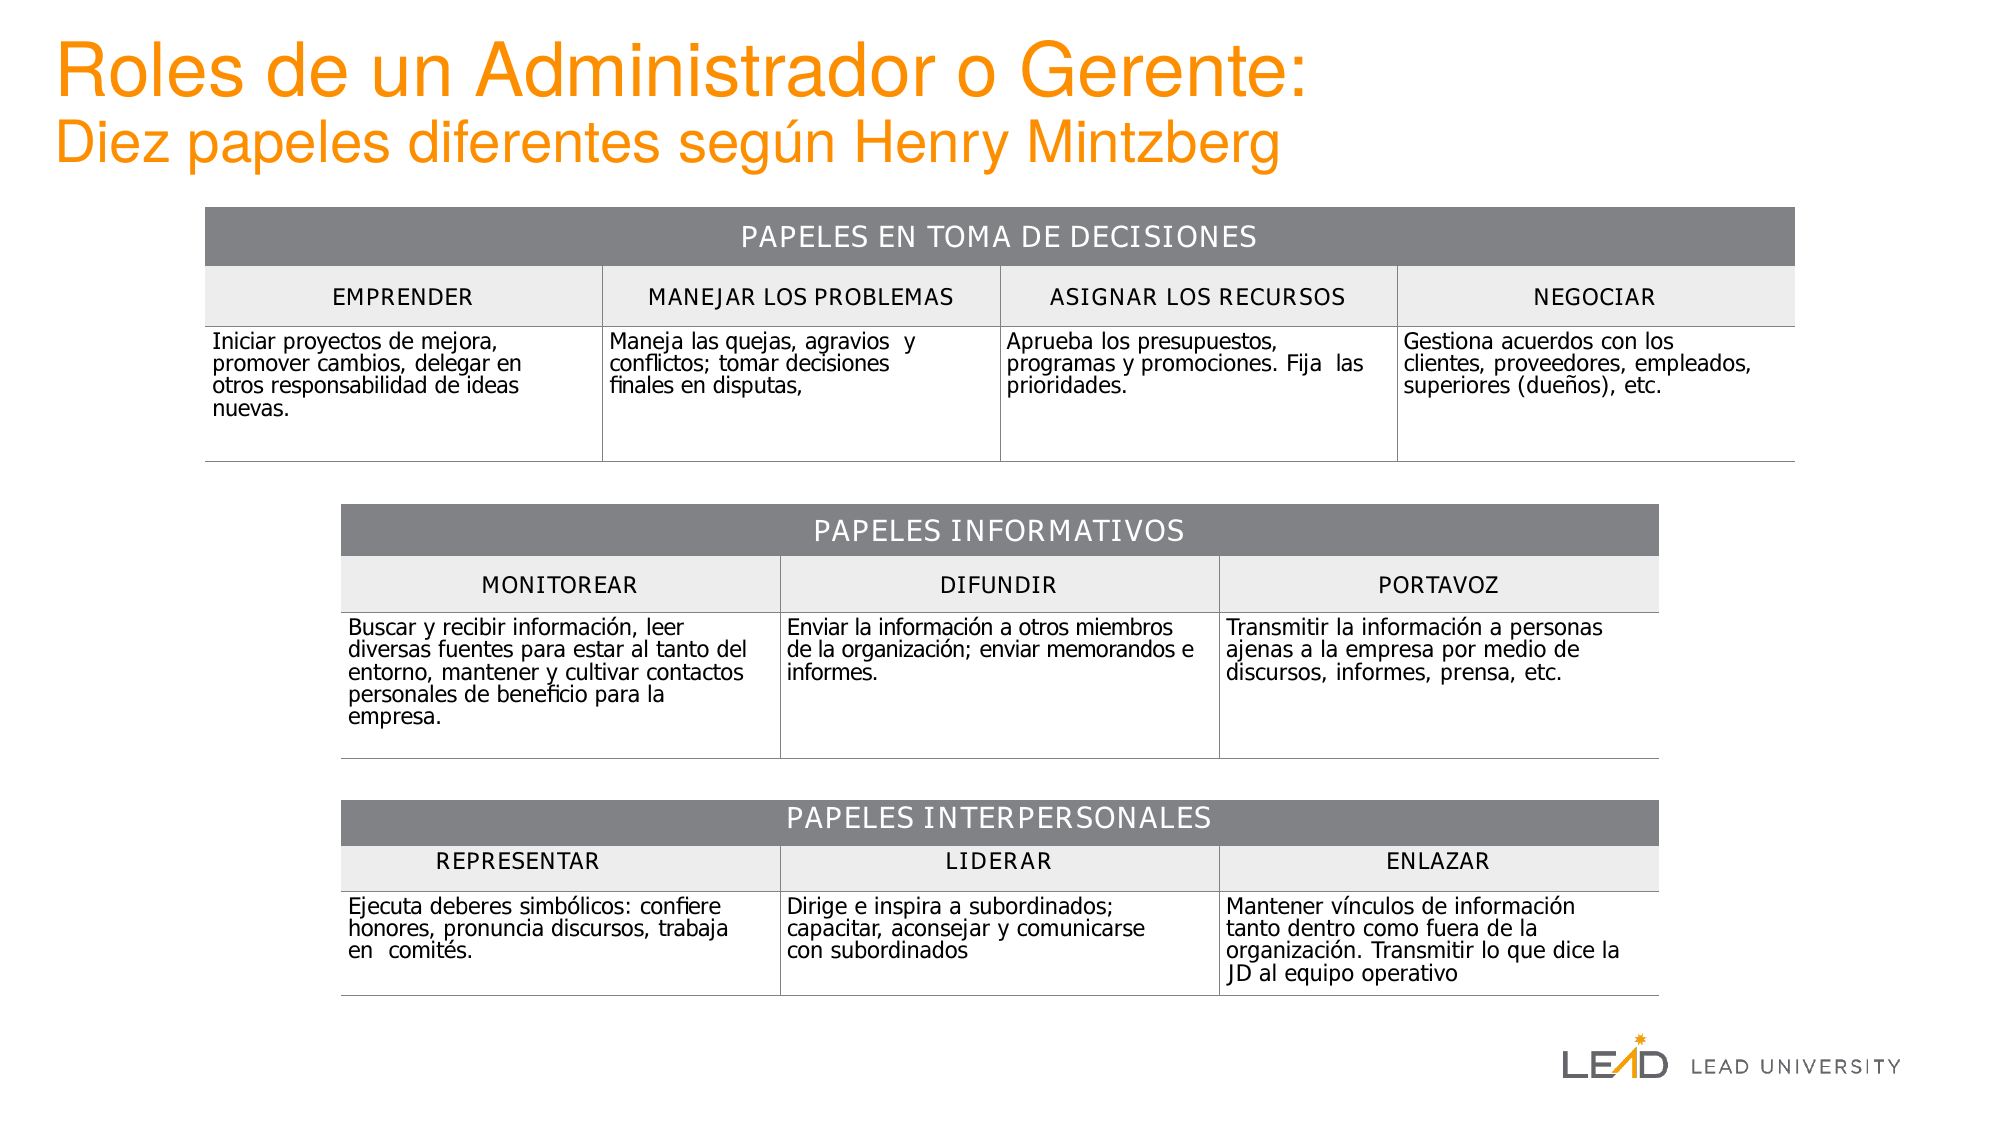

# Roles de un Administrador o Gerente: Diez papeles diferentes según Henry Mintzberg
| PAPELES EN TOMA DE DECISIONES |  |  |  |
| --- | --- | --- | --- |
| EMPRENDER | MANEJAR LOS PROBLEMAS | ASIGNAR LOS RECURSOS | NEGOCIAR |
| Iniciar proyectos de mejora, promover cambios, delegar en otros responsabilidad de ideas nuevas. | Maneja las quejas, agravios y conflictos; tomar decisiones finales en disputas, | Aprueba los presupuestos, programas y promociones. Fija las prioridades. | Gestiona acuerdos con los clientes, proveedores, empleados, superiores (dueños), etc. |
| PAPELES INFORMATIVOS |  |  |
| --- | --- | --- |
| MONITOREAR | DIFUNDIR | PORTAVOZ |
| Buscar y recibir información, leer diversas fuentes para estar al tanto del entorno, mantener y cultivar contactos personales de beneficio para la empresa. | Enviar la información a otros miembros de la organización; enviar memorandos e informes. | Transmitir la información a personas ajenas a la empresa por medio de discursos, informes, prensa, etc. |
| PAPELES INTERPERSONALES |  |  |
| --- | --- | --- |
| REPRESENTAR | LIDERAR | ENLAZAR |
| Ejecuta deberes simbólicos: confiere honores, pronuncia discursos, trabaja en comités. | Dirige e inspira a subordinados; capacitar, aconsejar y comunicarse con subordinados | Mantener vínculos de información tanto dentro como fuera de la organización. Transmitir lo que dice la JD al equipo operativo |